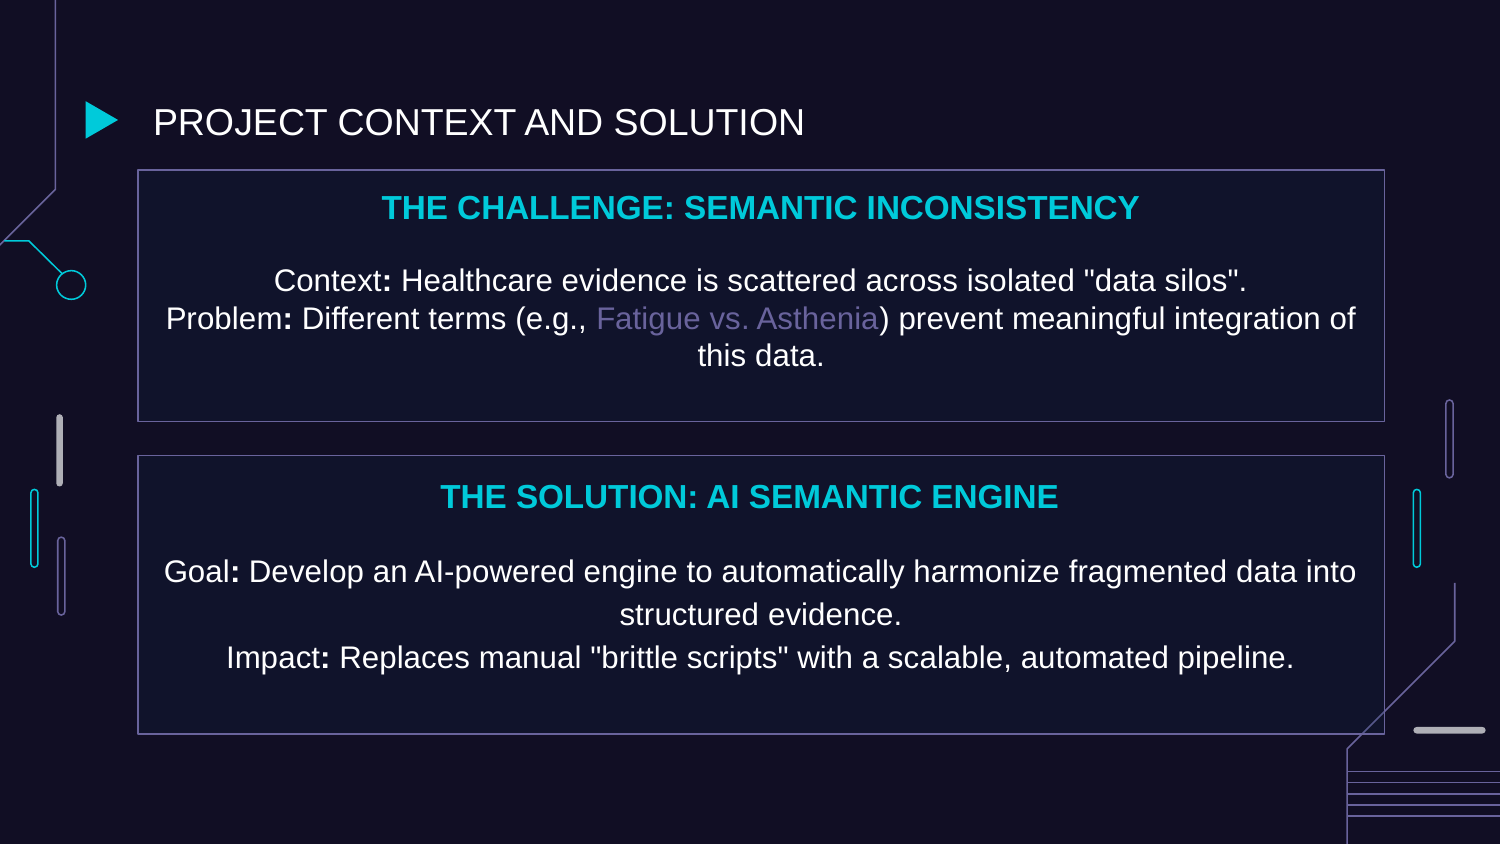

PROJECT CONTEXT AND SOLUTION

THE CHALLENGE: SEMANTIC INCONSISTENCY
Context: Healthcare evidence is scattered across isolated "data silos".
Problem: Different terms (e.g., Fatigue vs. Asthenia) prevent meaningful integration of this data.

THE SOLUTION: AI SEMANTIC ENGINE
Goal: Develop an AI-powered engine to automatically harmonize fragmented data into structured evidence.
Impact: Replaces manual "brittle scripts" with a scalable, automated pipeline.